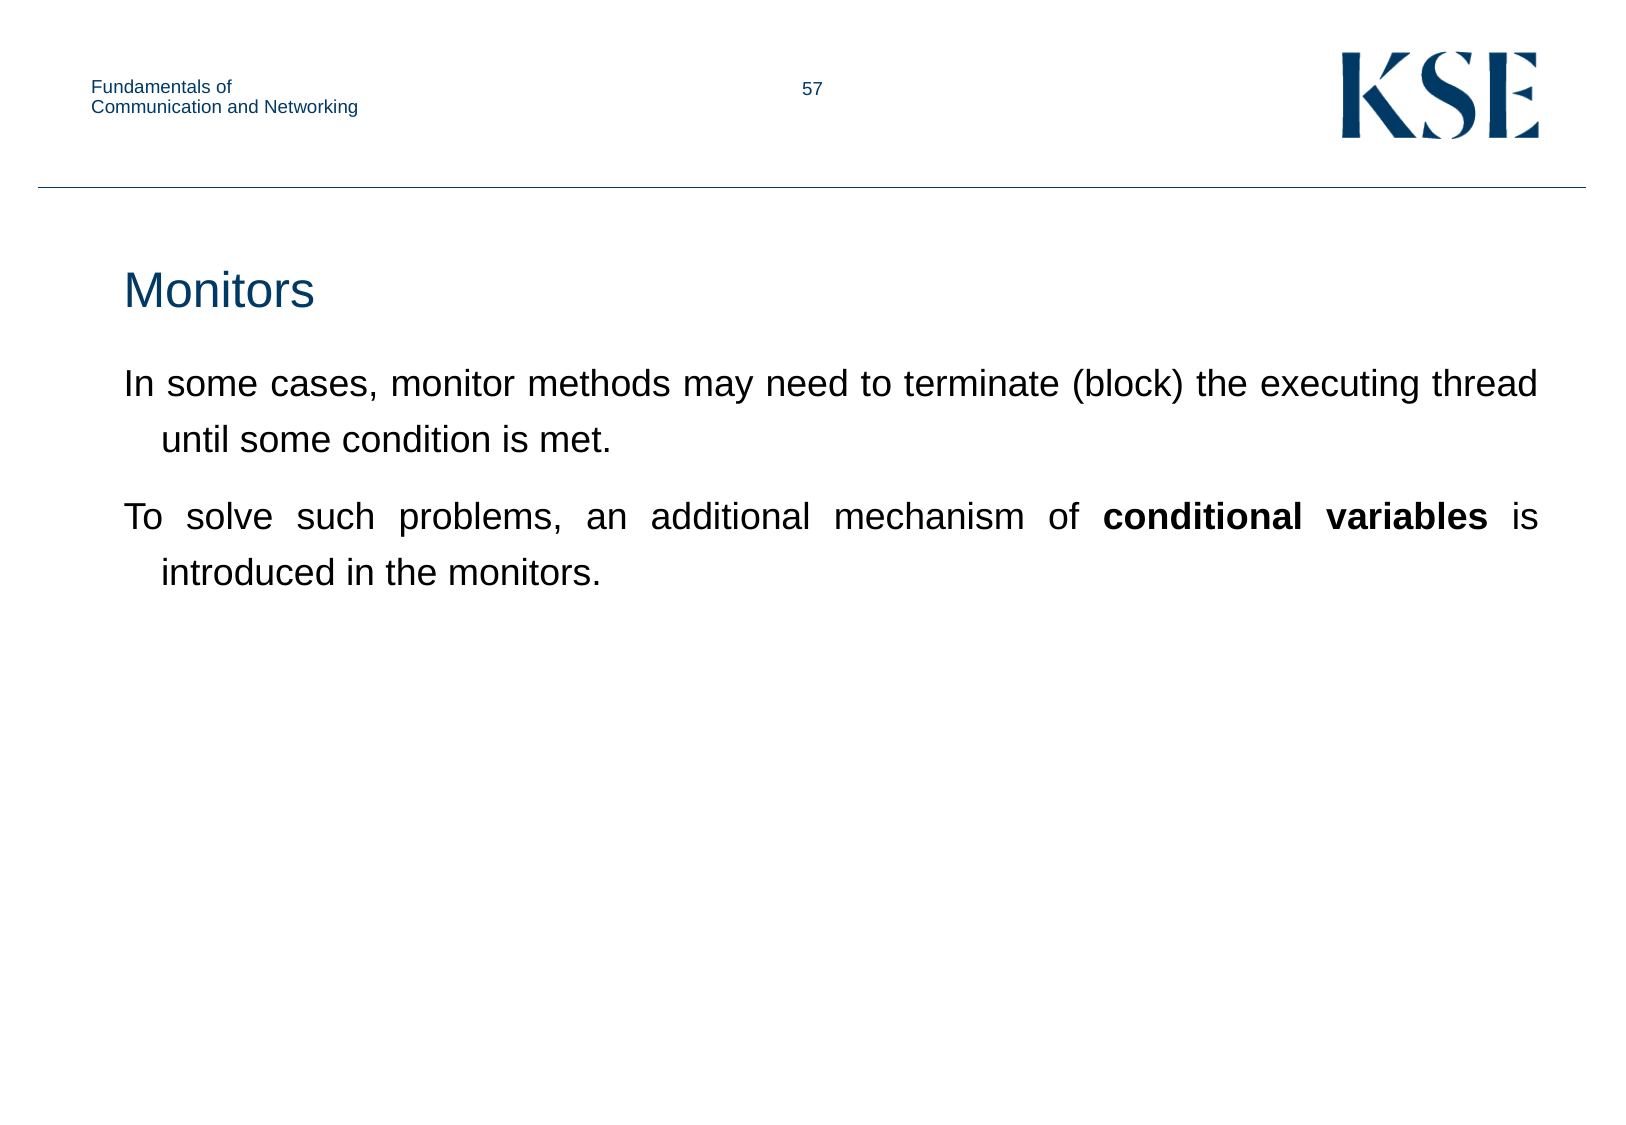

Fundamentals of Communication and Networking
Monitors
In some cases, monitor methods may need to terminate (block) the executing thread until some condition is met.
To solve such problems, an additional mechanism of conditional variables is introduced in the monitors.